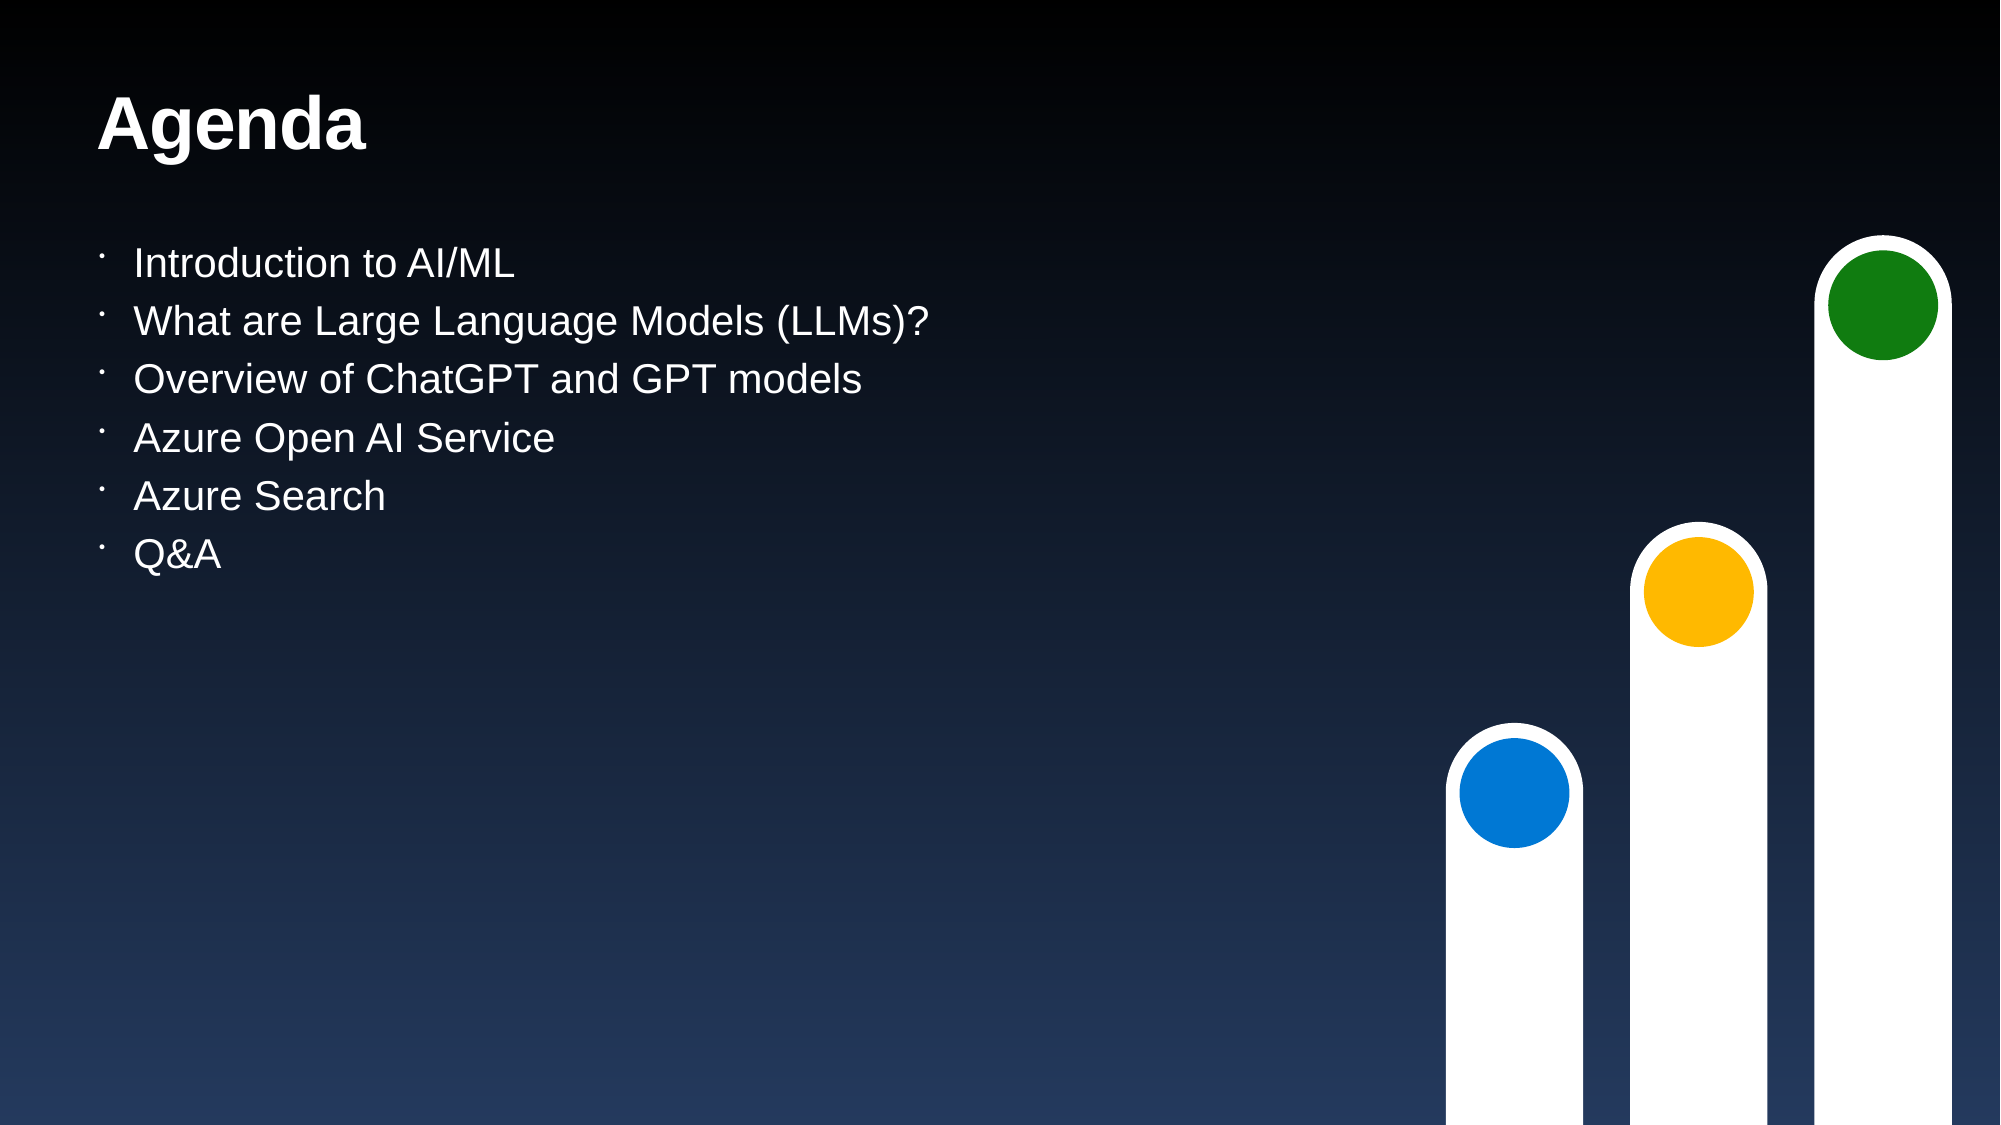

Agenda
Introduction to AI/ML
What are Large Language Models (LLMs)?
Overview of ChatGPT and GPT models
Azure Open AI Service
Azure Search
Q&A